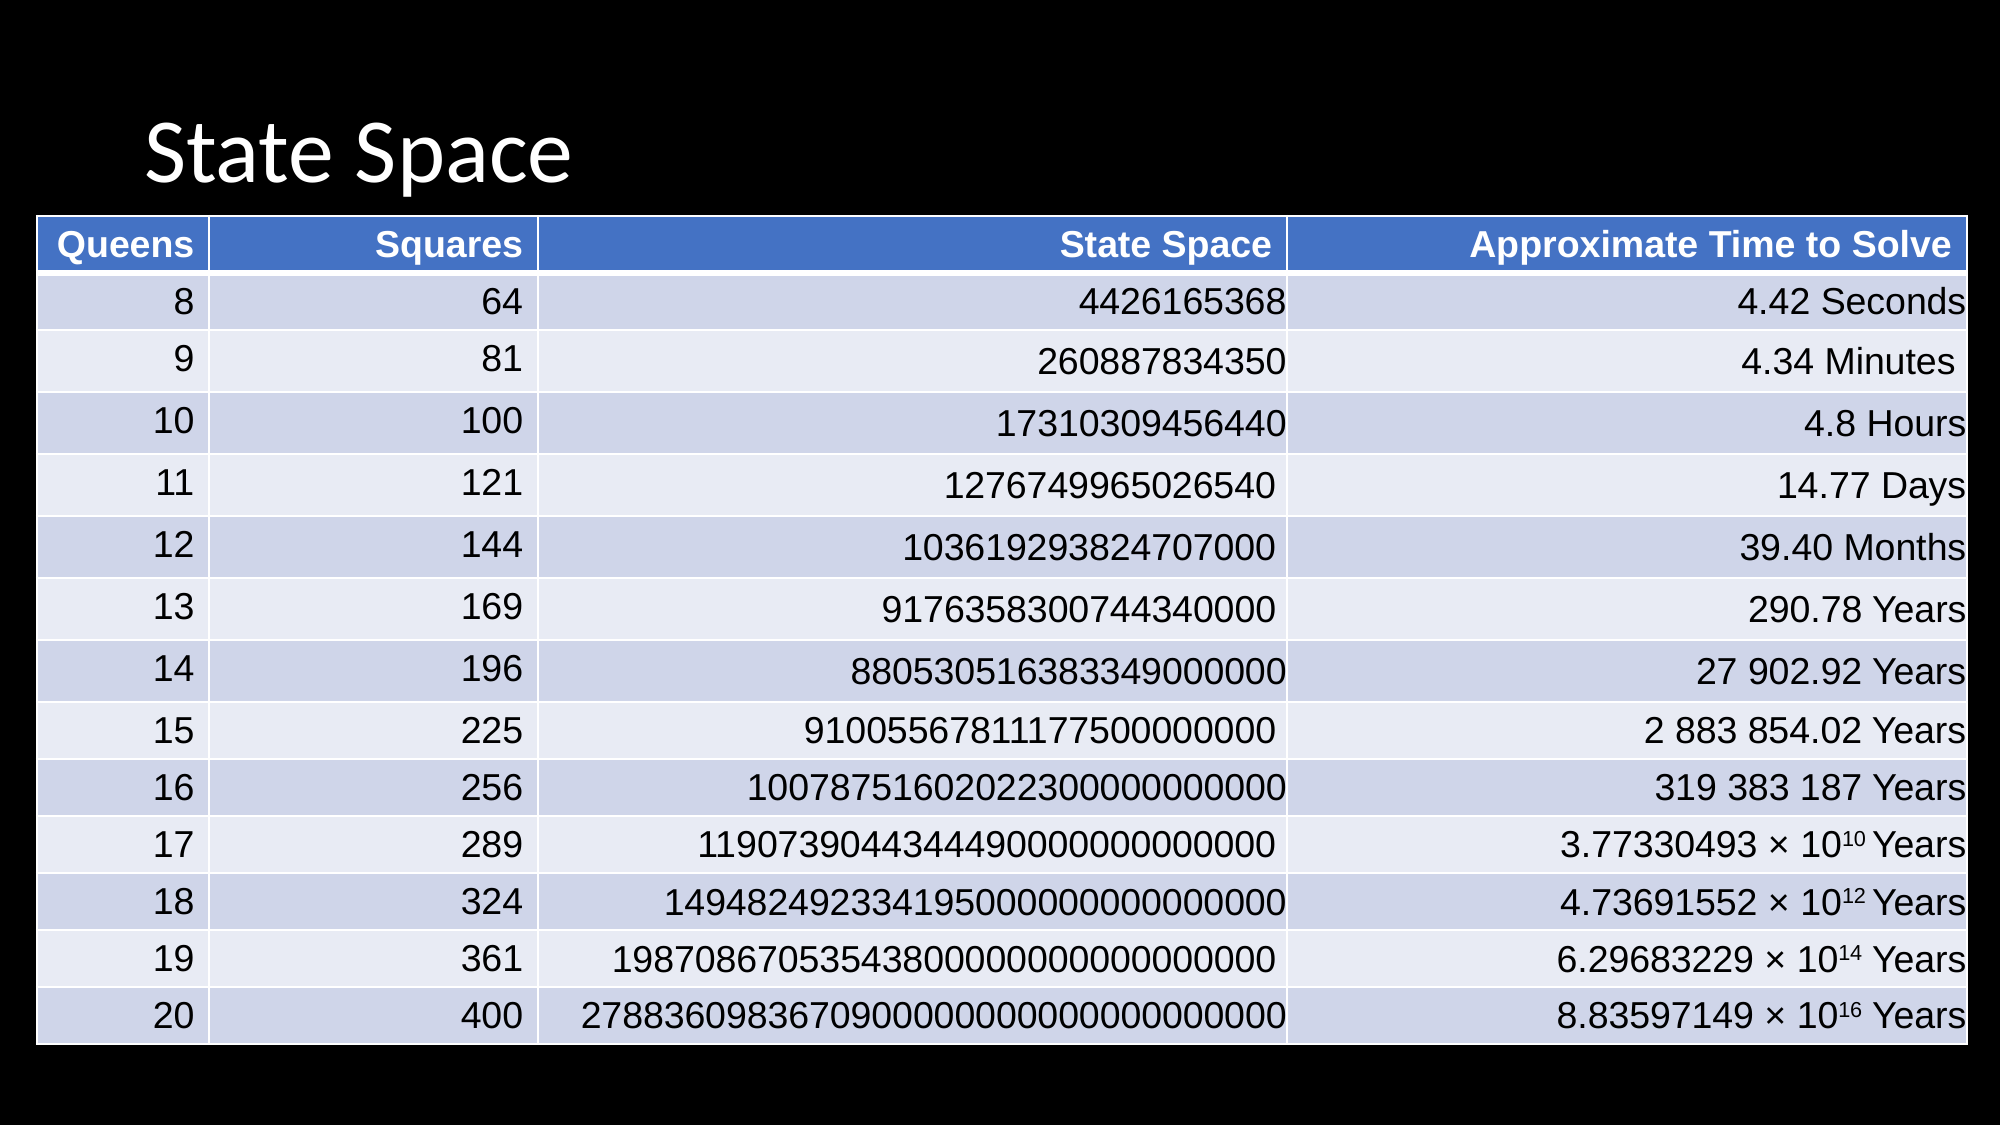

State Space
| Queens | Squares | State Space | Approximate Time to Solve |
| --- | --- | --- | --- |
| 8 | 64 | 4426165368 | 4.42 Seconds |
| 9 | 81 | 260887834350 | 4.34 Minutes |
| 10 | 100 | 17310309456440 | 4.8 Hours |
| 11 | 121 | 1276749965026540 | 14.77 Days |
| 12 | 144 | 103619293824707000 | 39.40 Months |
| 13 | 169 | 9176358300744340000 | 290.78 Years |
| 14 | 196 | 880530516383349000000 | 27 902.92 Years |
| 15 | 225 | 91005567811177500000000 | 2 883 854.02 Years |
| 16 | 256 | 10078751602022300000000000 | 319 383 187 Years |
| 17 | 289 | 1190739044344490000000000000 | 3.77330493 × 1010 Years |
| 18 | 324 | 149482492334195000000000000000 | 4.73691552 × 1012 Years |
| 19 | 361 | 19870867053543800000000000000000 | 6.29683229 × 1014 Years |
| 20 | 400 | 2788360983670900000000000000000000 | 8.83597149 × 1016 Years |